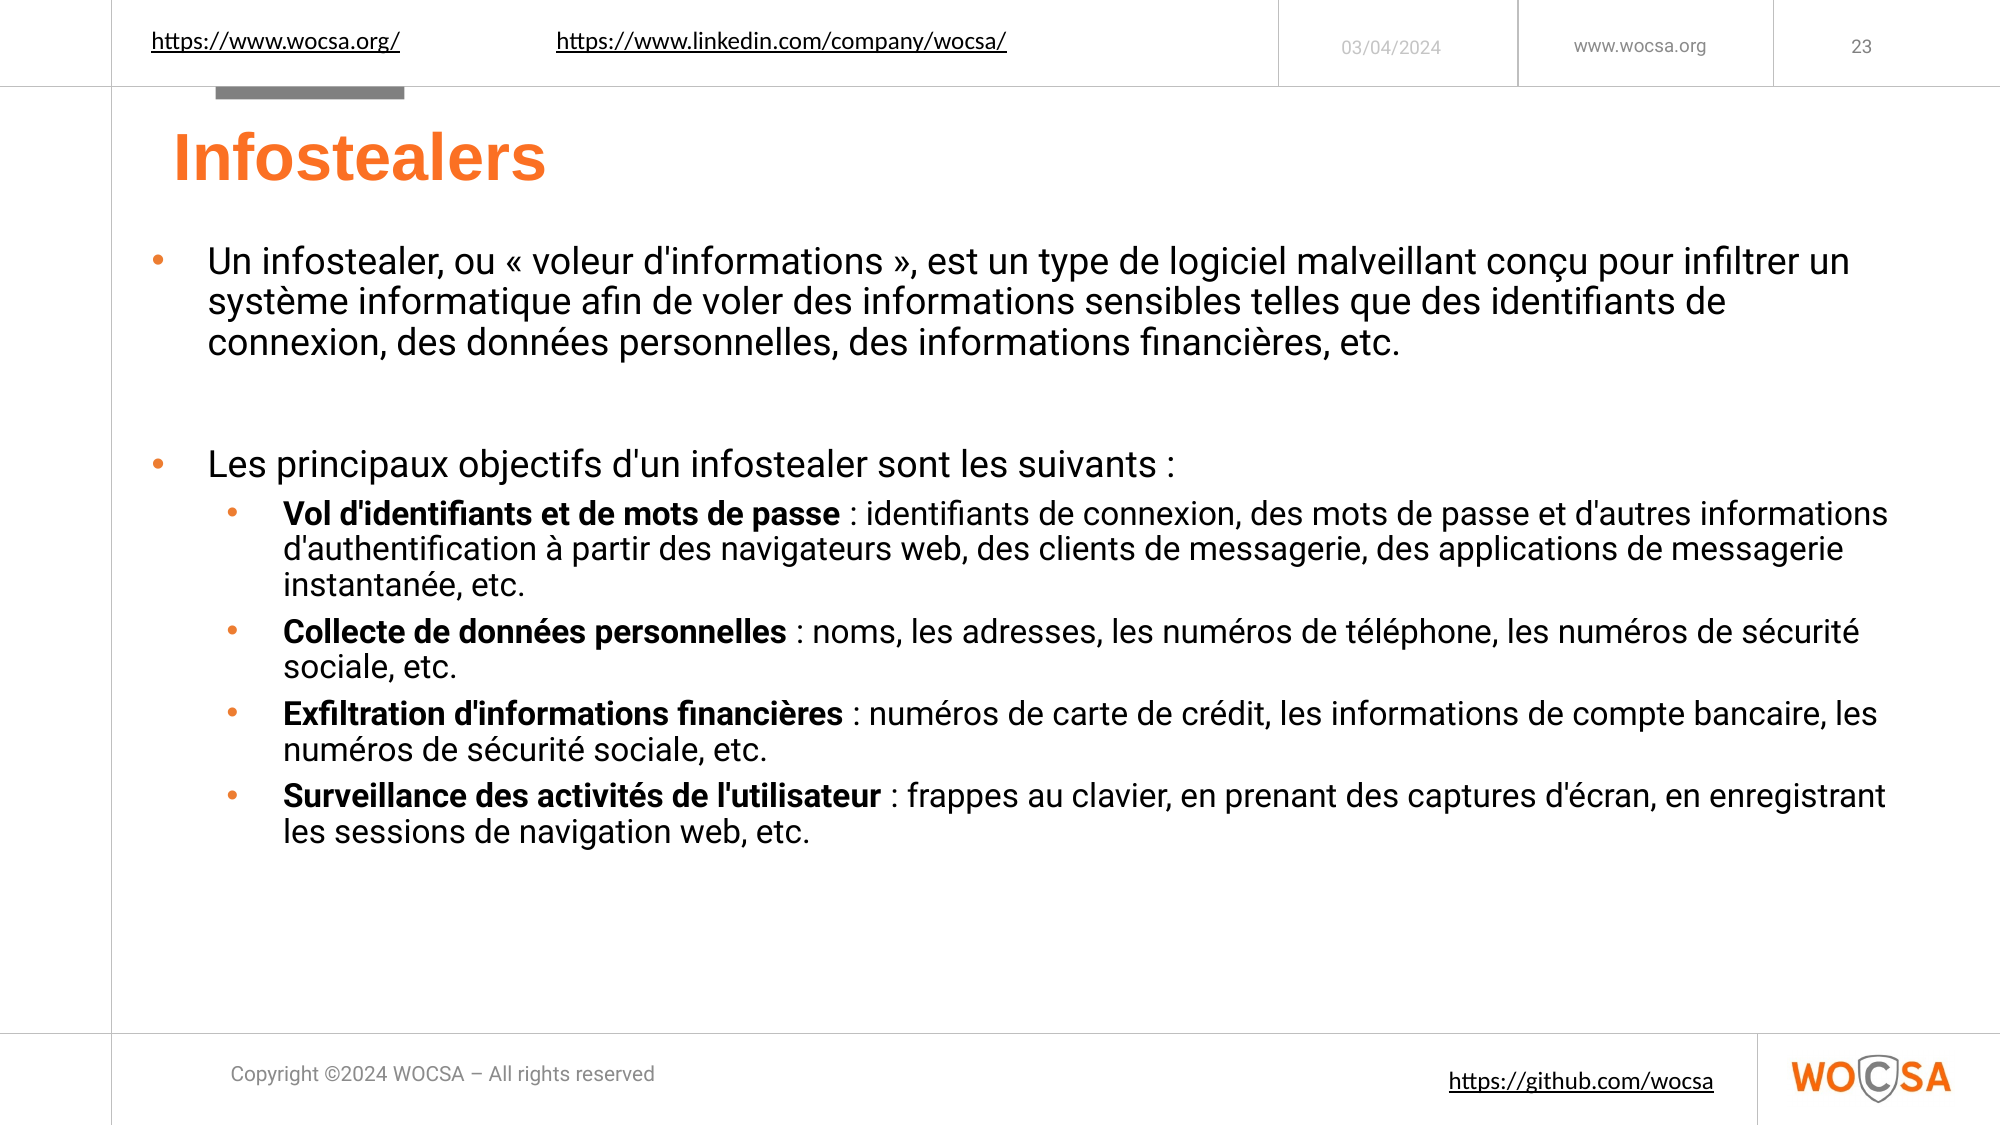

https://www.linkedin.com/company/wocsa/
https://www.wocsa.org/
03/04/2024
# Infostealers
Un infostealer, ou « voleur d'informations », est un type de logiciel malveillant conçu pour infiltrer un système informatique afin de voler des informations sensibles telles que des identifiants de connexion, des données personnelles, des informations financières, etc.

Les principaux objectifs d'un infostealer sont les suivants :
Vol d'identifiants et de mots de passe : identifiants de connexion, des mots de passe et d'autres informations d'authentification à partir des navigateurs web, des clients de messagerie, des applications de messagerie instantanée, etc.
Collecte de données personnelles : noms, les adresses, les numéros de téléphone, les numéros de sécurité sociale, etc.
Exfiltration d'informations financières : numéros de carte de crédit, les informations de compte bancaire, les numéros de sécurité sociale, etc.
Surveillance des activités de l'utilisateur : frappes au clavier, en prenant des captures d'écran, en enregistrant les sessions de navigation web, etc.

Copyright ©2024 WOCSA – All rights reserved
https://github.com/wocsa